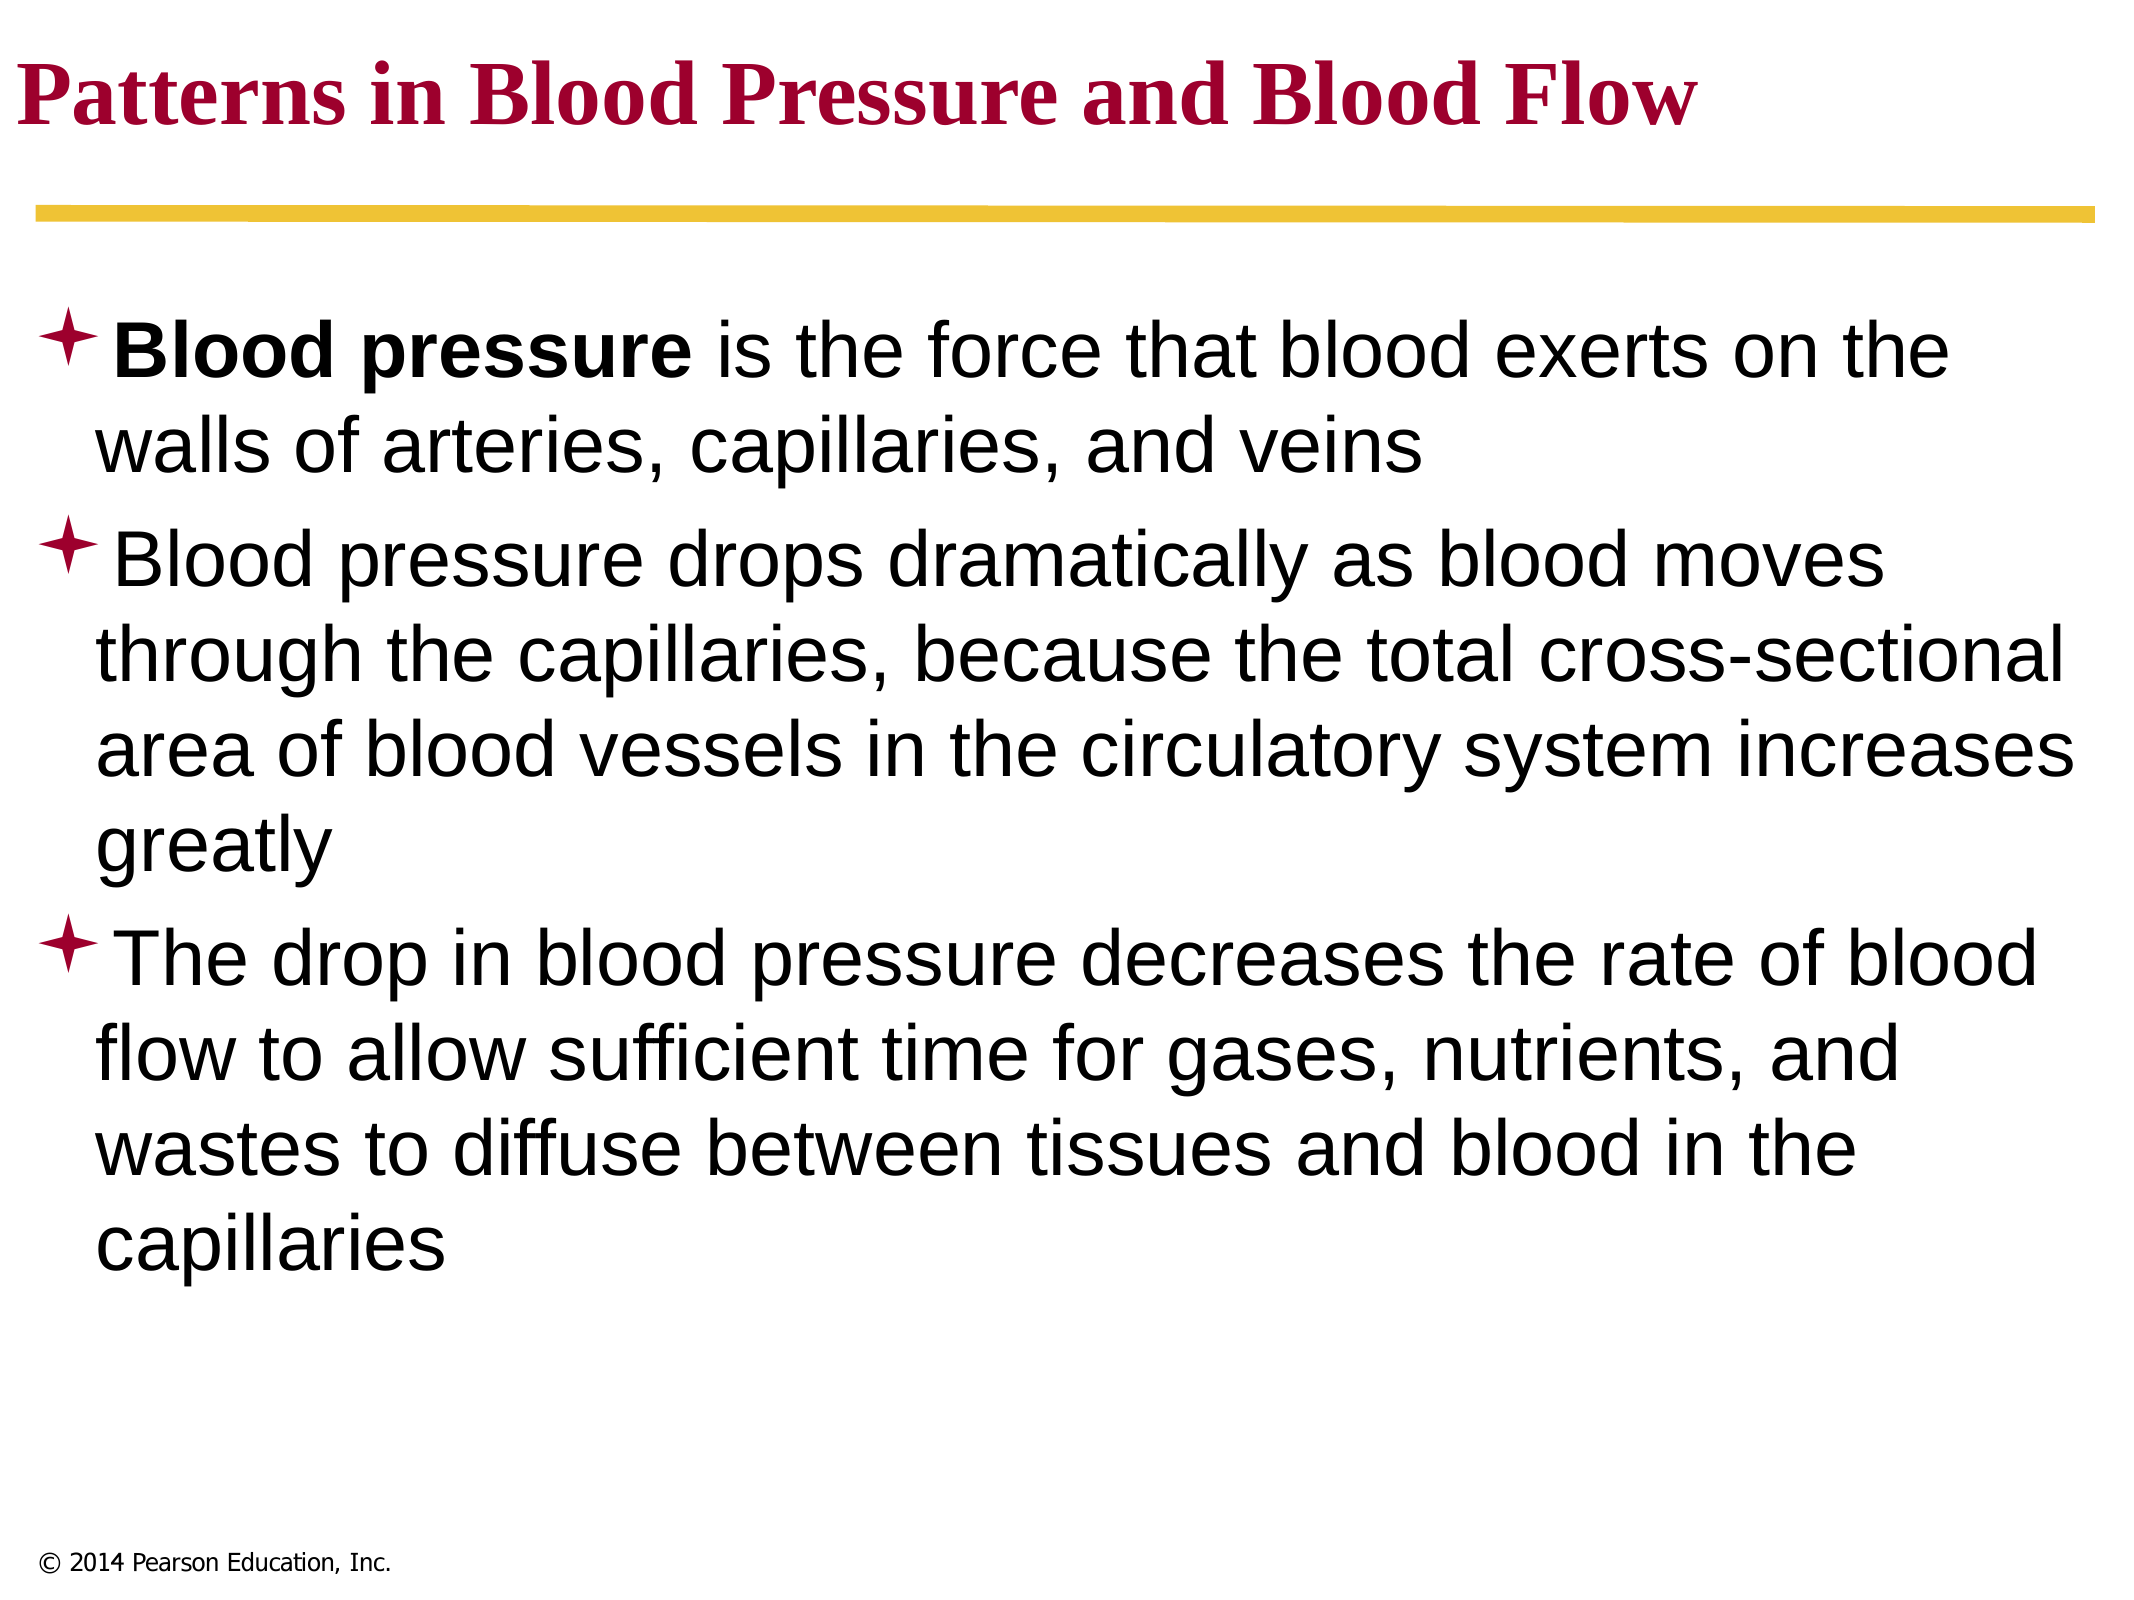

Patterns in Blood Pressure and Blood Flow

Blood pressure is the force that blood exerts on the walls of arteries, capillaries, and veins
Blood pressure drops dramatically as blood moves through the capillaries, because the total cross-sectional area of blood vessels in the circulatory system increases greatly
The drop in blood pressure decreases the rate of blood flow to allow sufficient time for gases, nutrients, and wastes to diffuse between tissues and blood in the capillaries